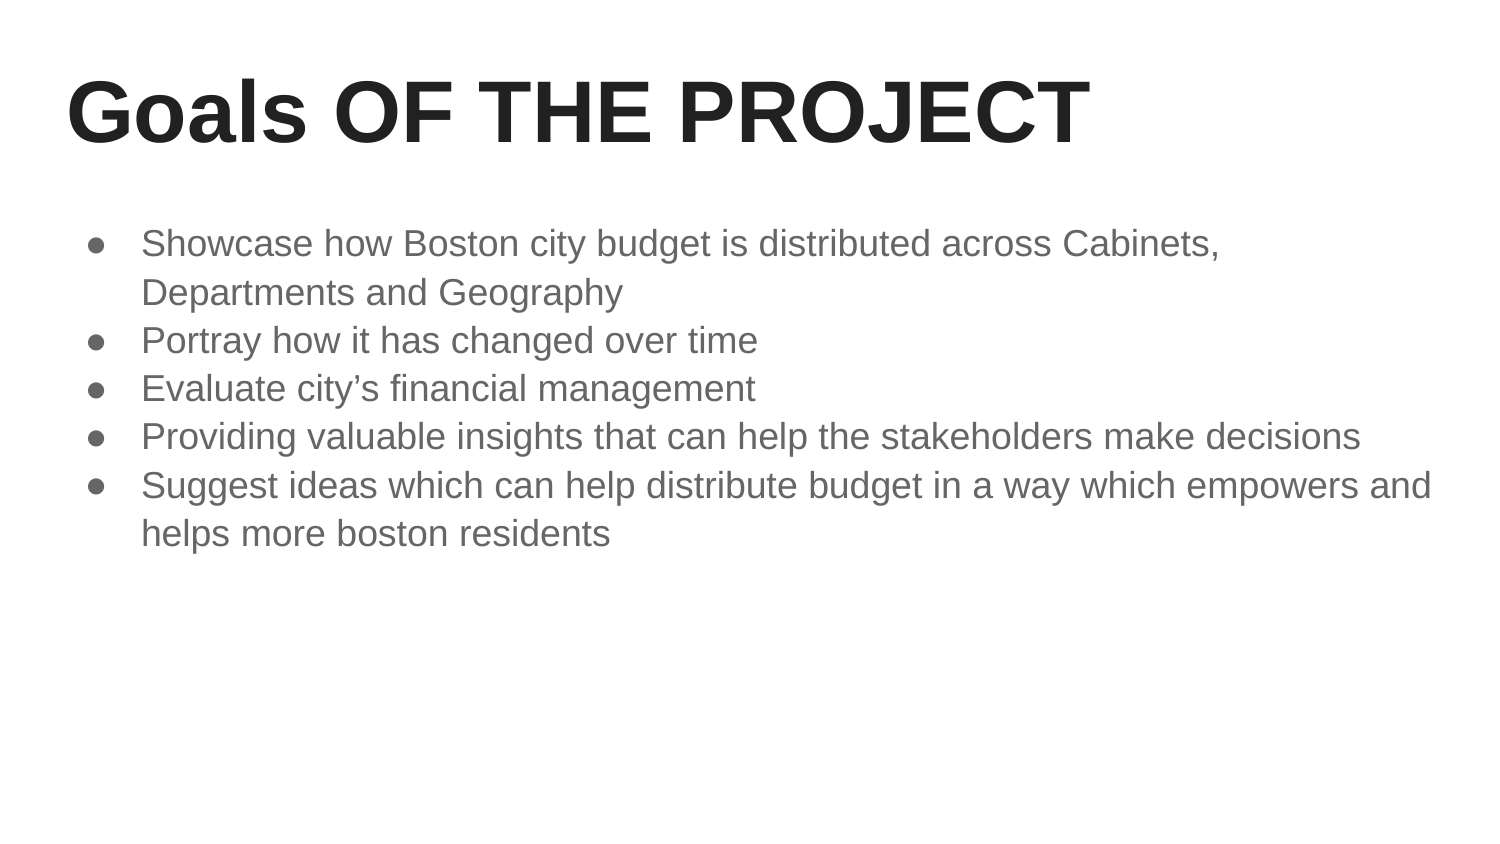

# Goals OF THE PROJECT
Showcase how Boston city budget is distributed across Cabinets, Departments and Geography
Portray how it has changed over time
Evaluate city’s financial management
Providing valuable insights that can help the stakeholders make decisions
Suggest ideas which can help distribute budget in a way which empowers and helps more boston residents